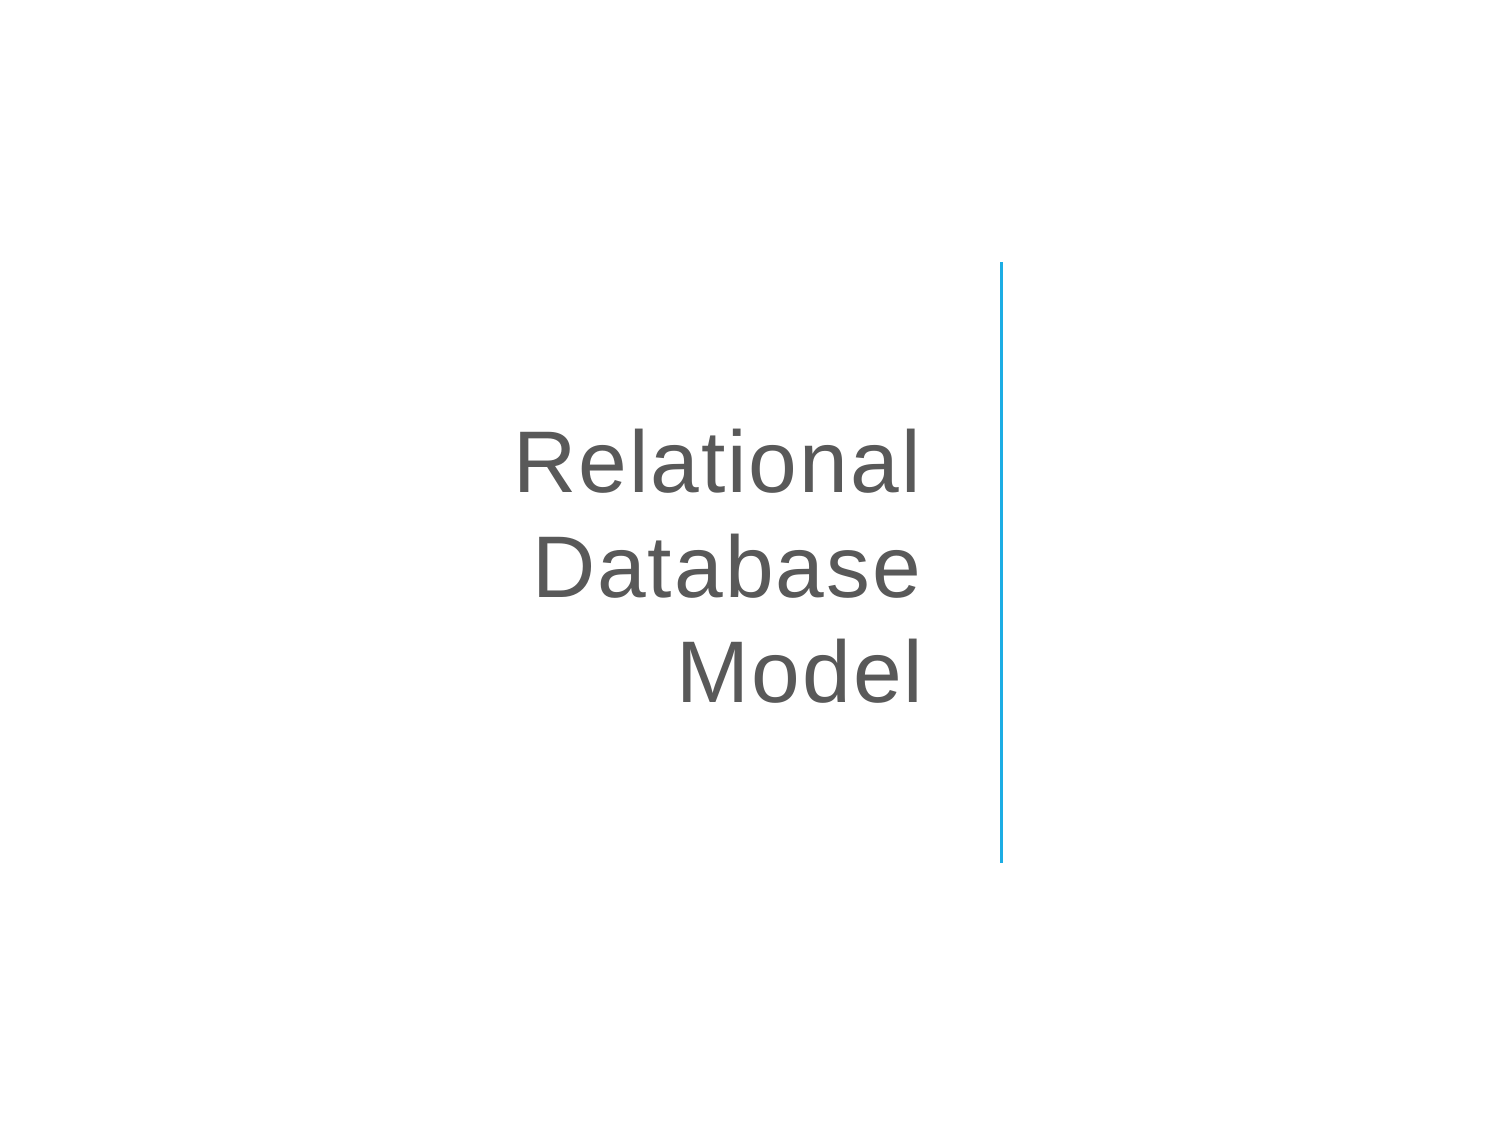

Relational Database Model
School of Information Studies | Syracuse University
12